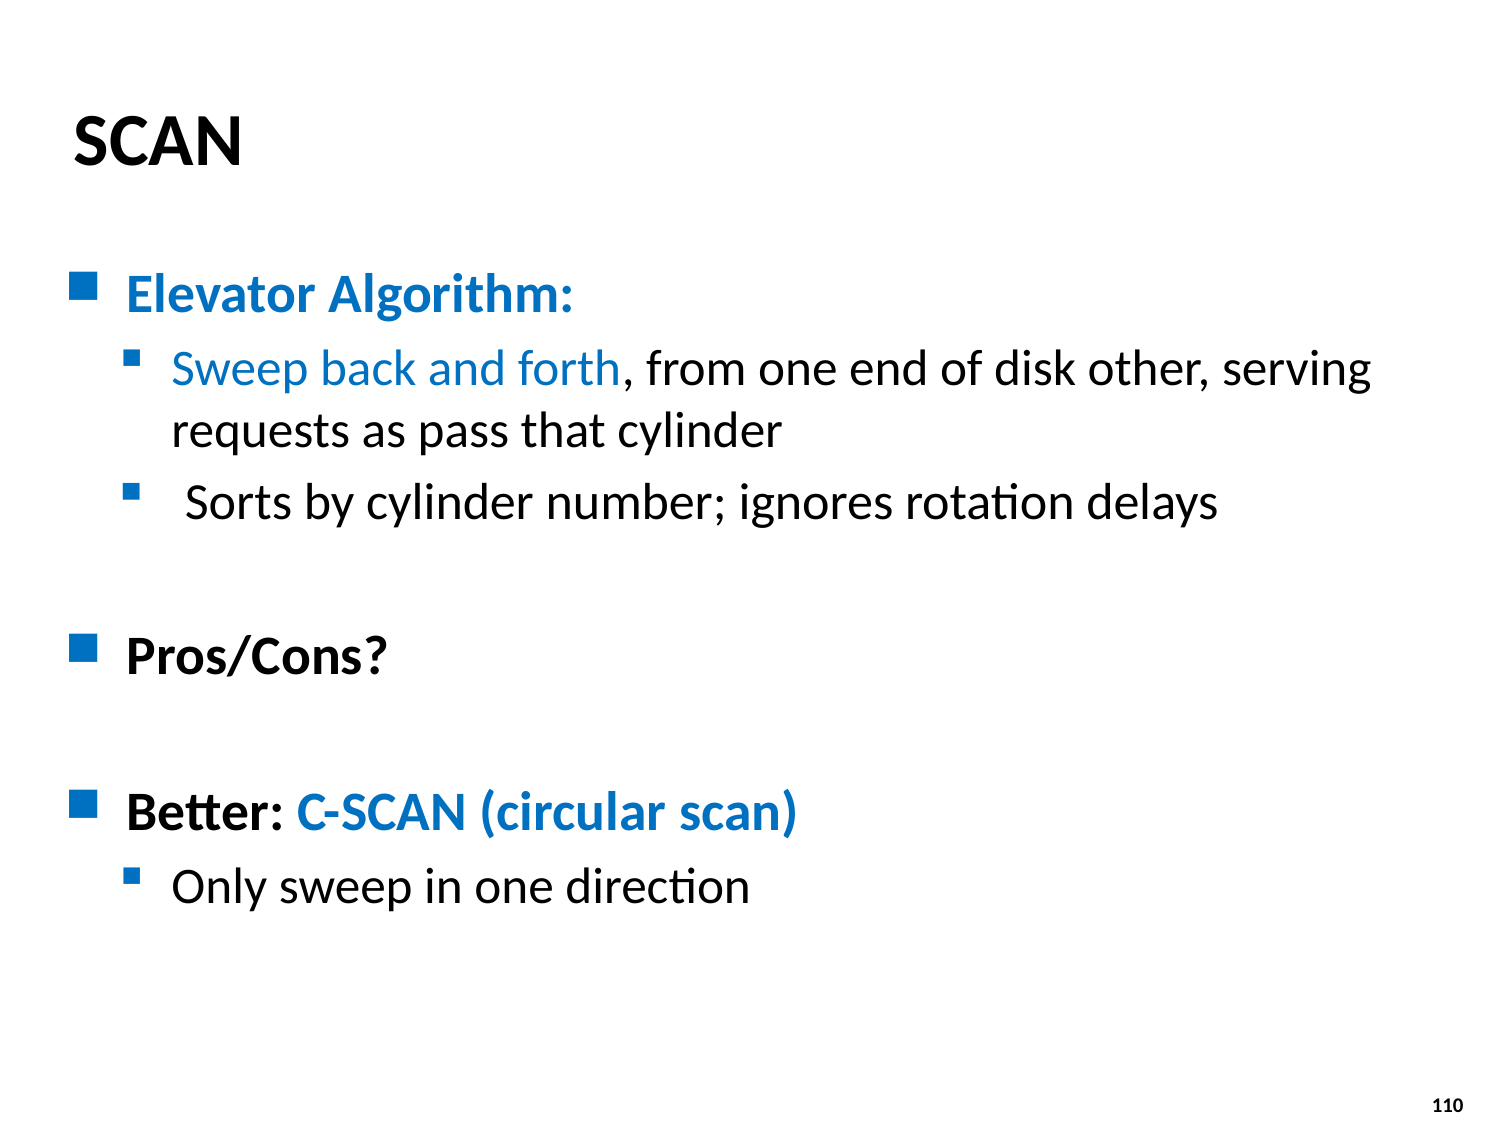

# SCAN
Elevator Algorithm:
Sweep back and forth, from one end of disk other, serving requests as pass that cylinder
Sorts by cylinder number; ignores rotation delays

Pros/Cons?

Better: C-SCAN (circular scan)
Only sweep in one direction